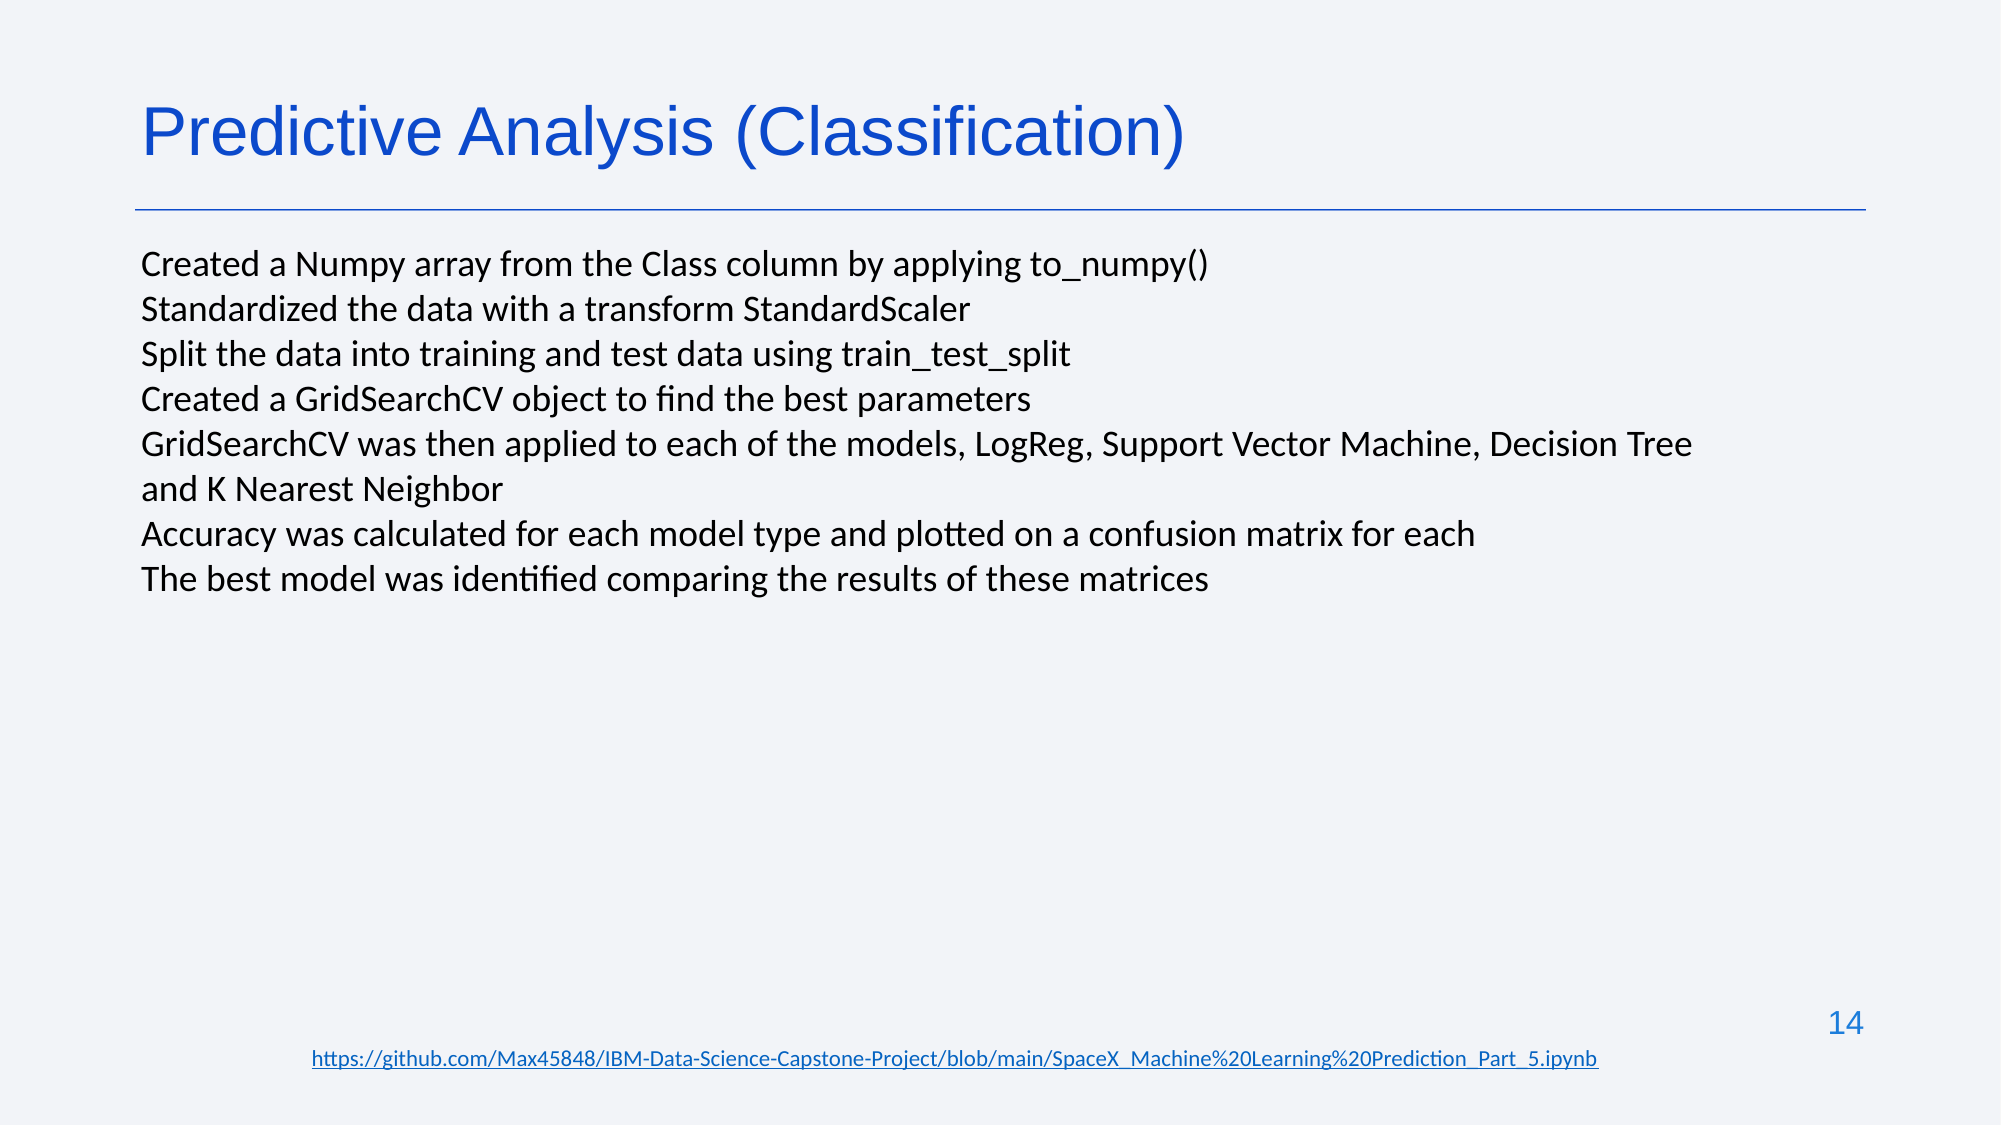

Predictive Analysis (Classification)
Created a Numpy array from the Class column by applying to_numpy()
Standardized the data with a transform StandardScaler
Split the data into training and test data using train_test_split
Created a GridSearchCV object to find the best parameters
GridSearchCV was then applied to each of the models, LogReg, Support Vector Machine, Decision Tree and K Nearest Neighbor
Accuracy was calculated for each model type and plotted on a confusion matrix for each
The best model was identified comparing the results of these matrices
14
https://github.com/Max45848/IBM-Data-Science-Capstone-Project/blob/main/SpaceX_Machine%20Learning%20Prediction_Part_5.ipynb